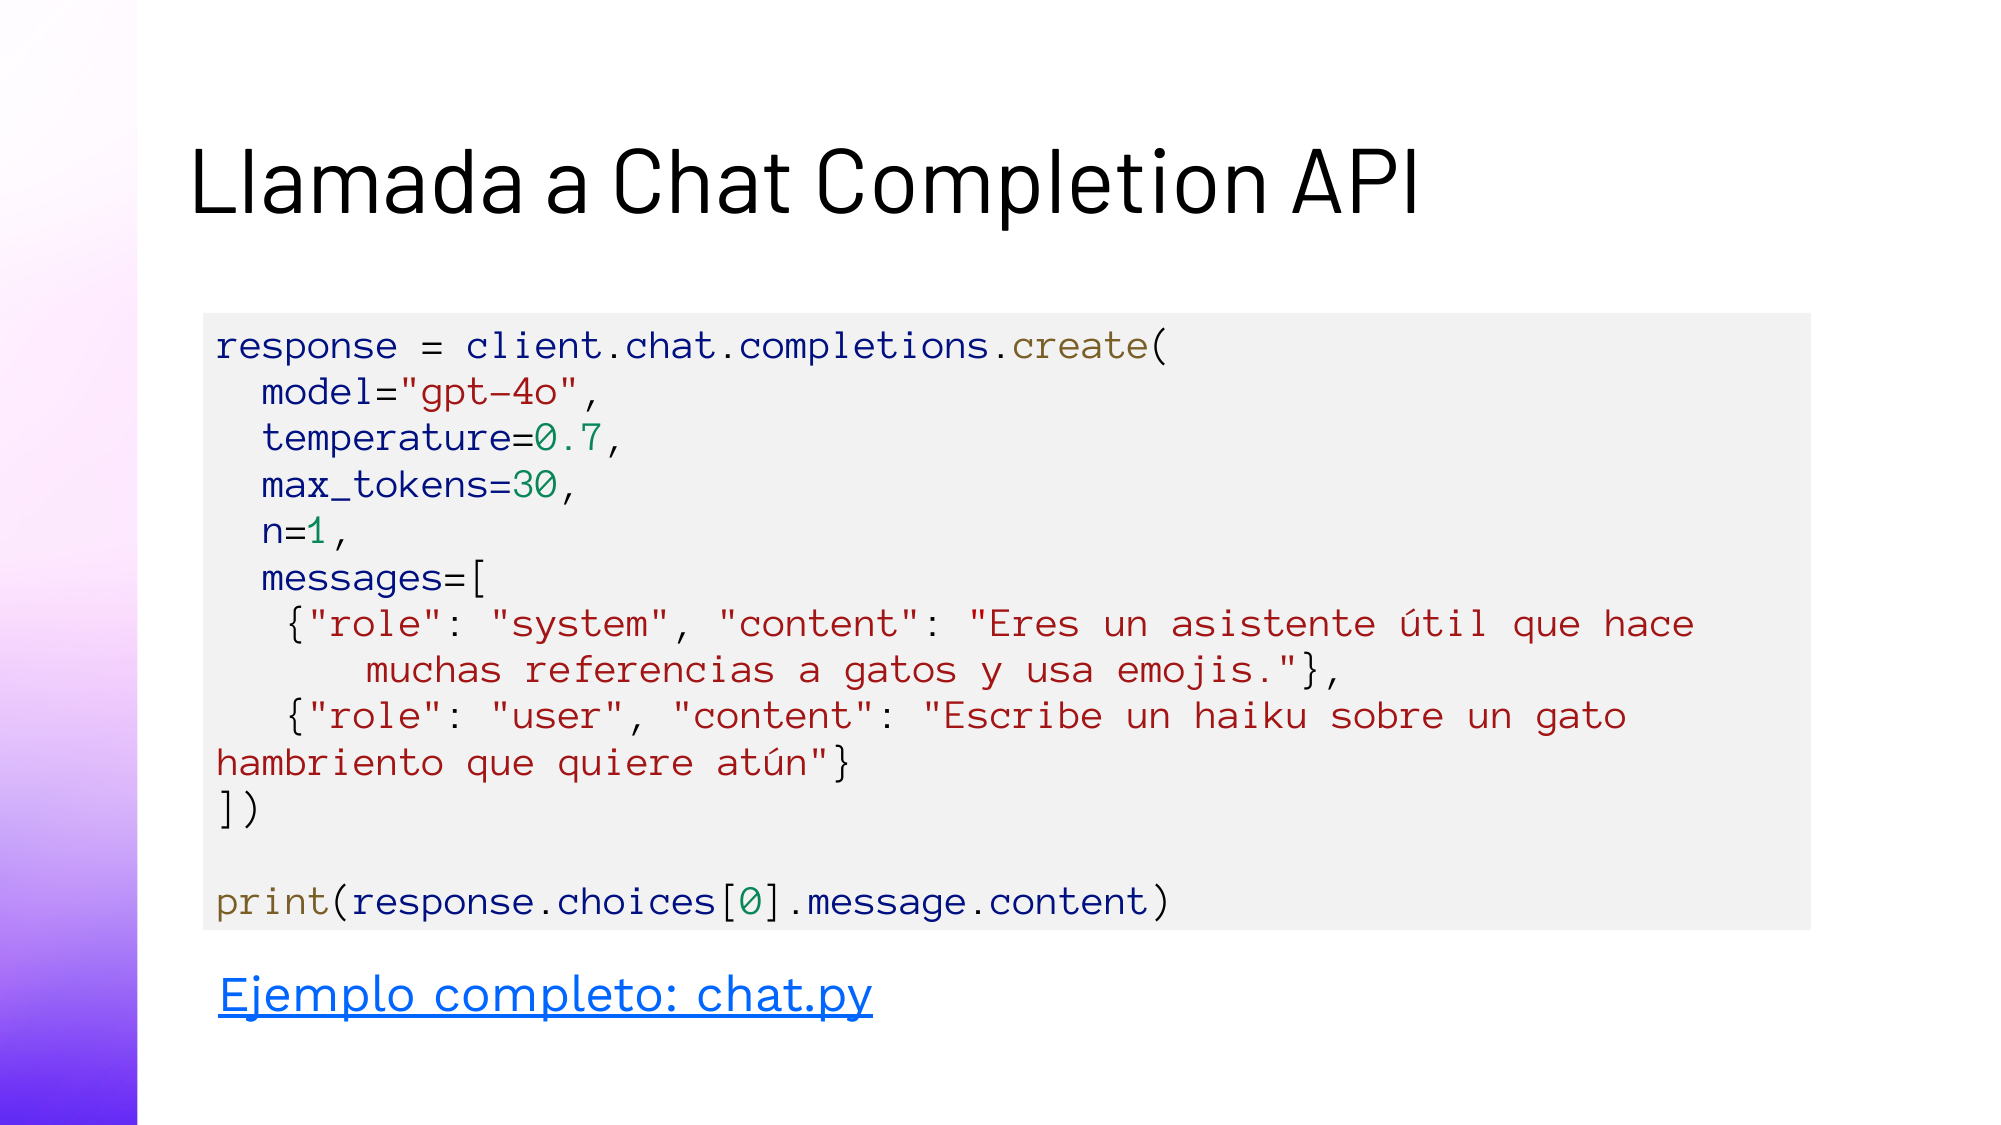

# Llamada a Chat Completion API
response = client.chat.completions.create(
  model="gpt-4o",
  temperature=0.7,
  max_tokens=30,
  n=1,
  messages=[
   {"role": "system", "content": "Eres un asistente útil que hace 	muchas referencias a gatos y usa emojis."},
   {"role": "user", "content": "Escribe un haiku sobre un gato 	hambriento que quiere atún"}
])

print(response.choices[0].message.content)
Ejemplo completo: chat.py